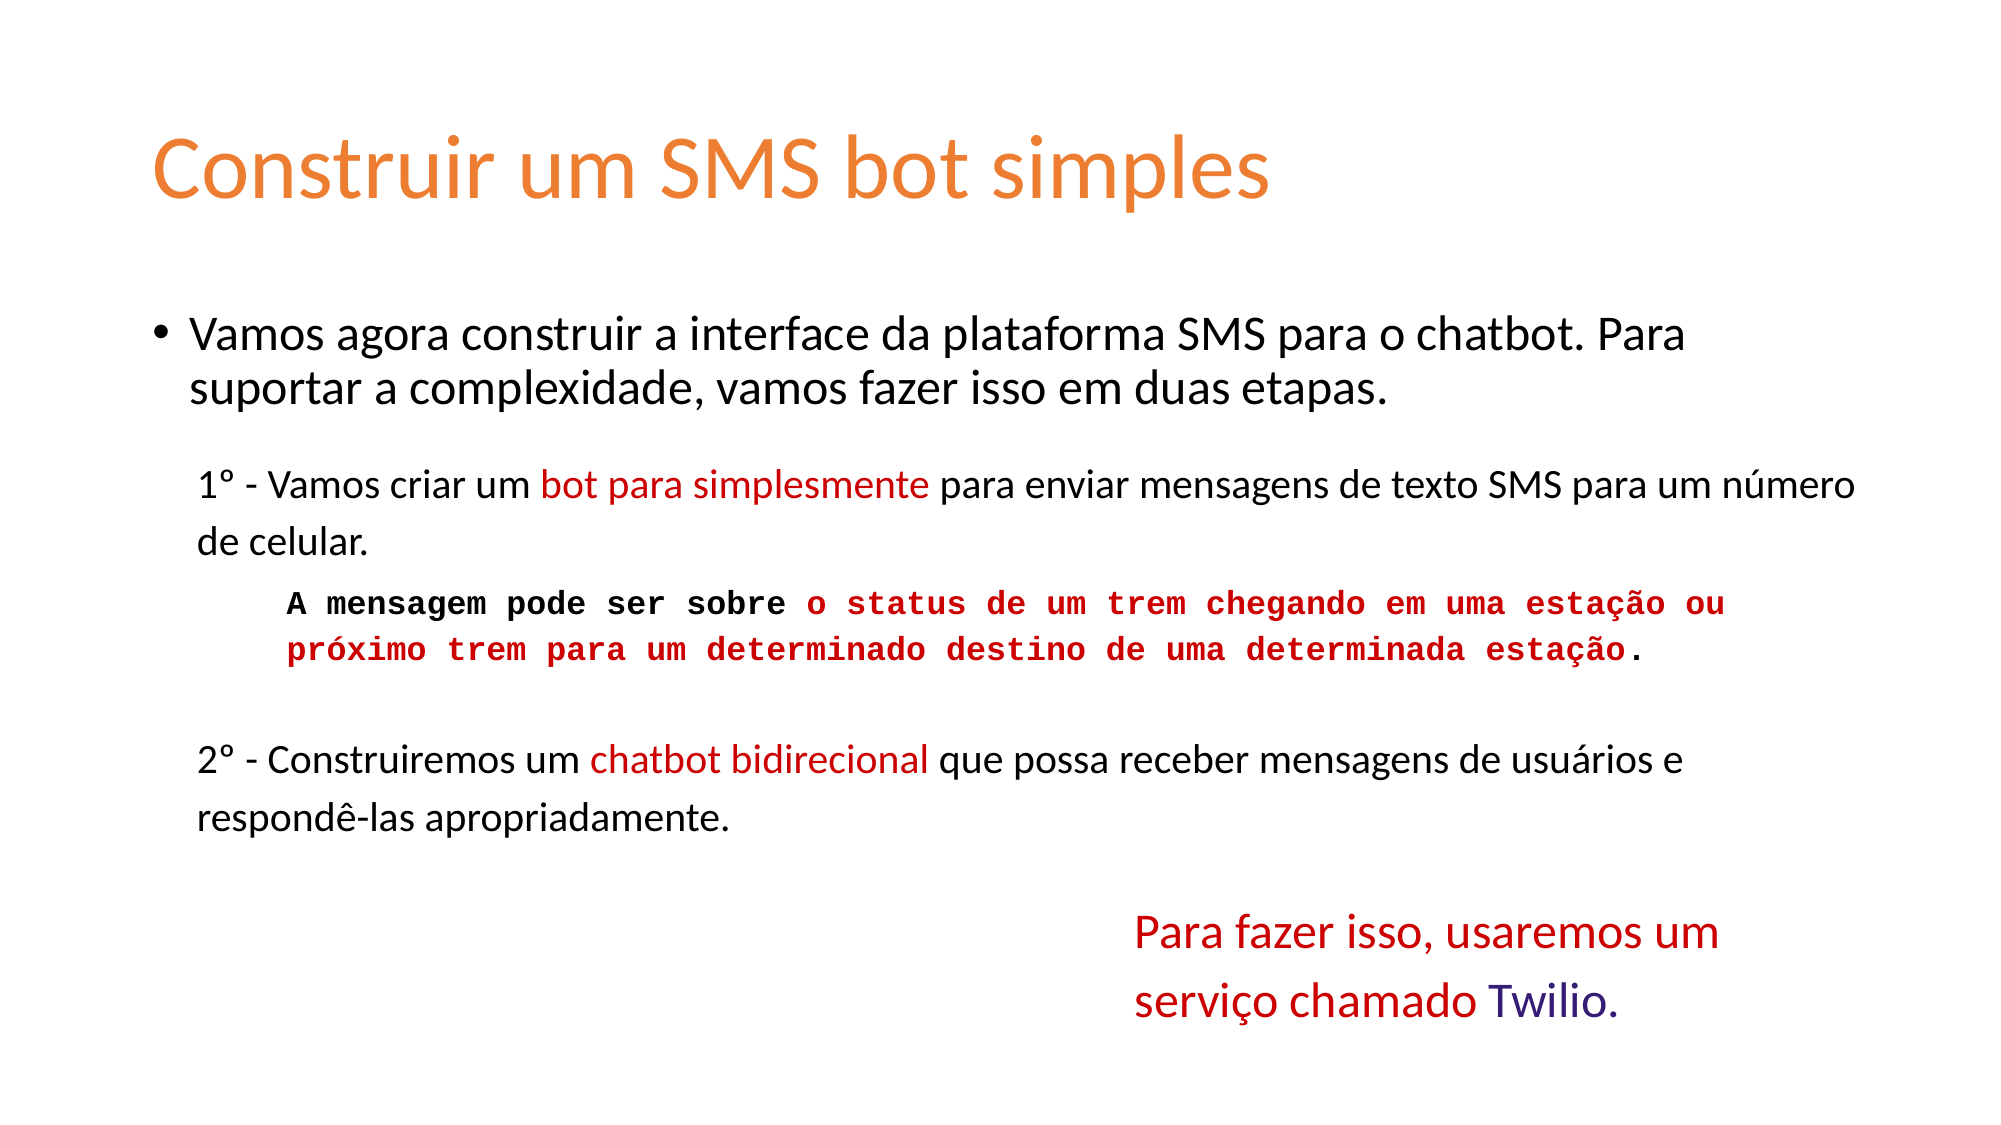

# Construir um SMS bot simples
Vamos agora construir a interface da plataforma SMS para o chatbot. Para suportar a complexidade, vamos fazer isso em duas etapas.
1º - Vamos criar um bot para simplesmente para enviar mensagens de texto SMS para um número de celular.
A mensagem pode ser sobre o status de um trem chegando em uma estação ou próximo trem para um determinado destino de uma determinada estação.
2º - Construiremos um chatbot bidirecional que possa receber mensagens de usuários e respondê-las apropriadamente.
Para fazer isso, usaremos um serviço chamado Twilio.